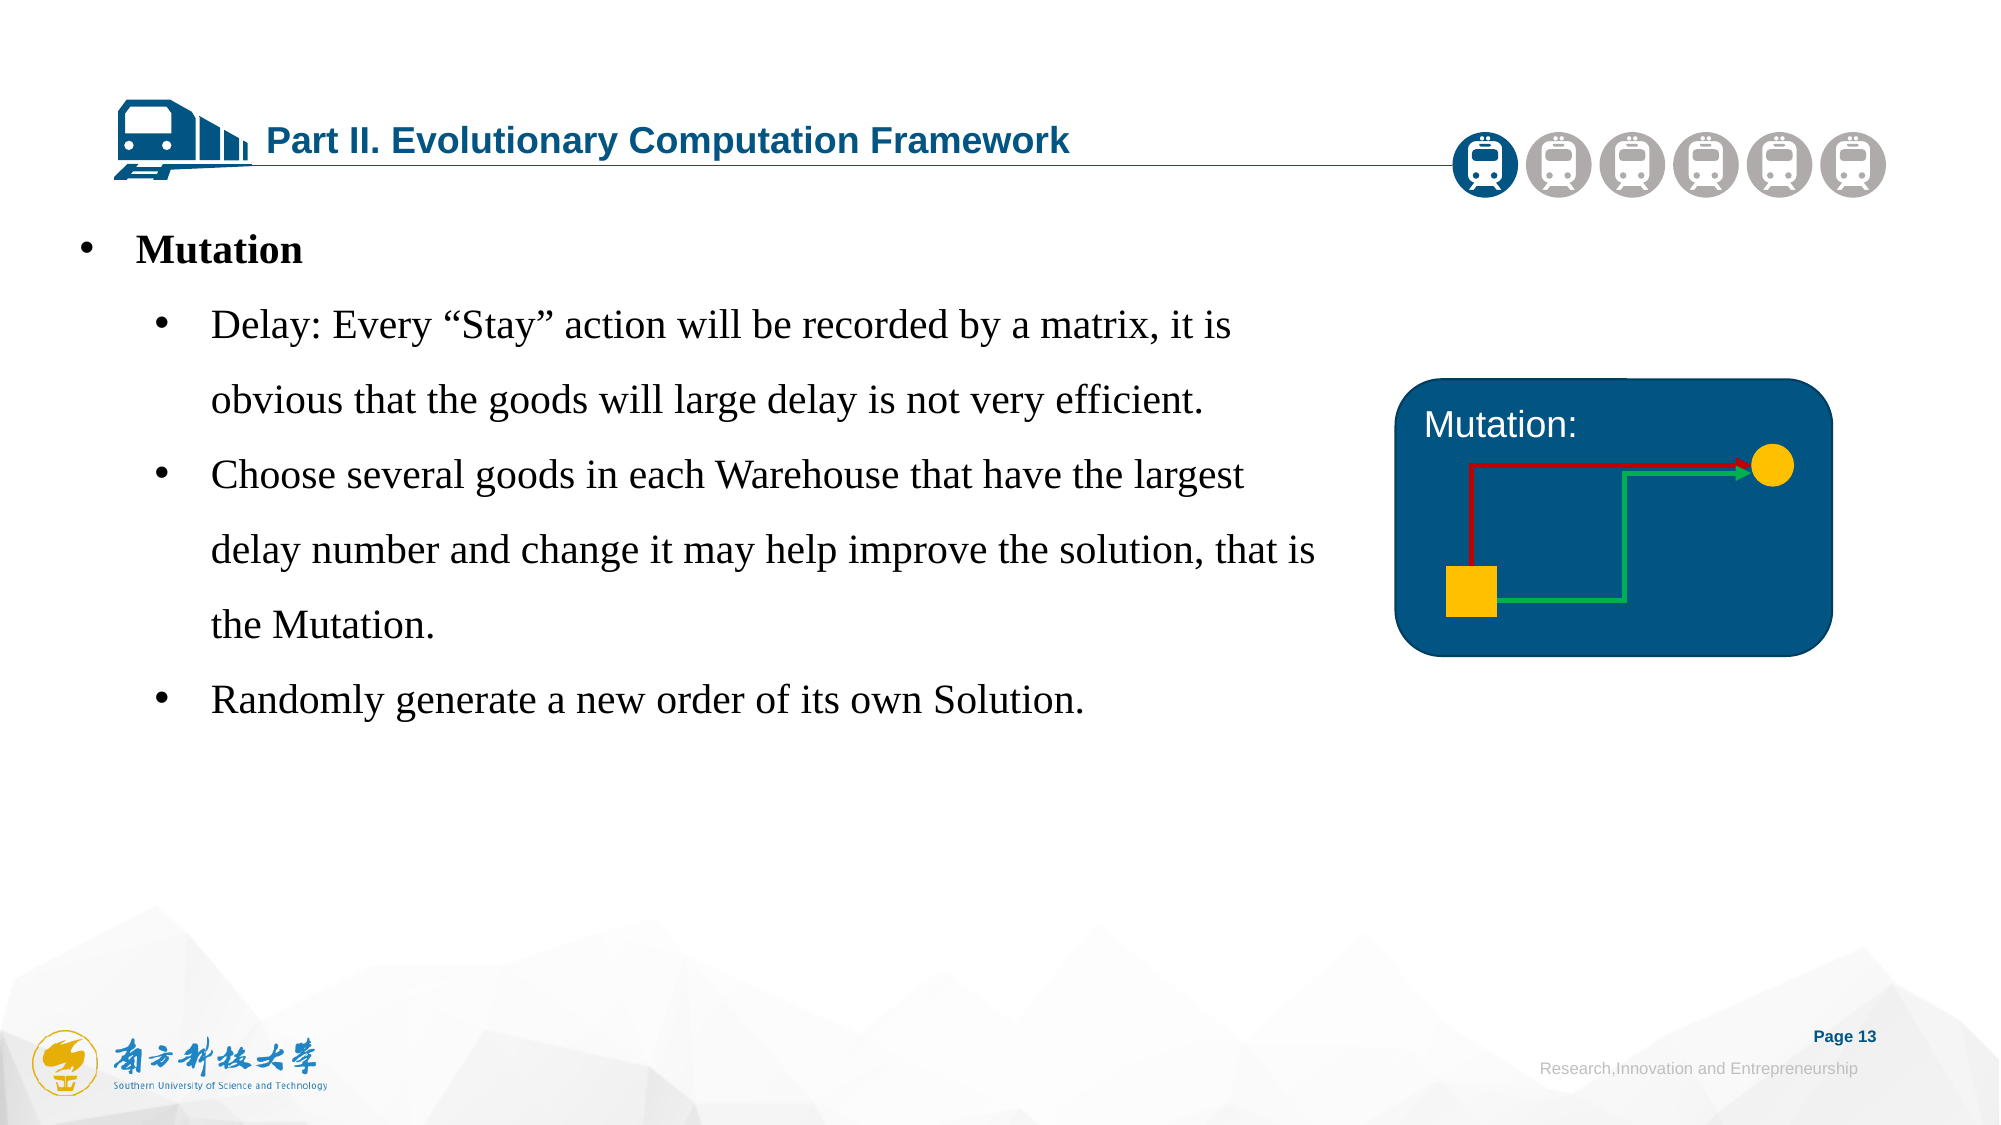

Part II. Evolutionary Computation Framework
Mutation
Delay: Every “Stay” action will be recorded by a matrix, it is obvious that the goods will large delay is not very efficient.
Choose several goods in each Warehouse that have the largest delay number and change it may help improve the solution, that is the Mutation.
Randomly generate a new order of its own Solution.

Mutation:

Page 13
Research,Innovation and Entrepreneurship